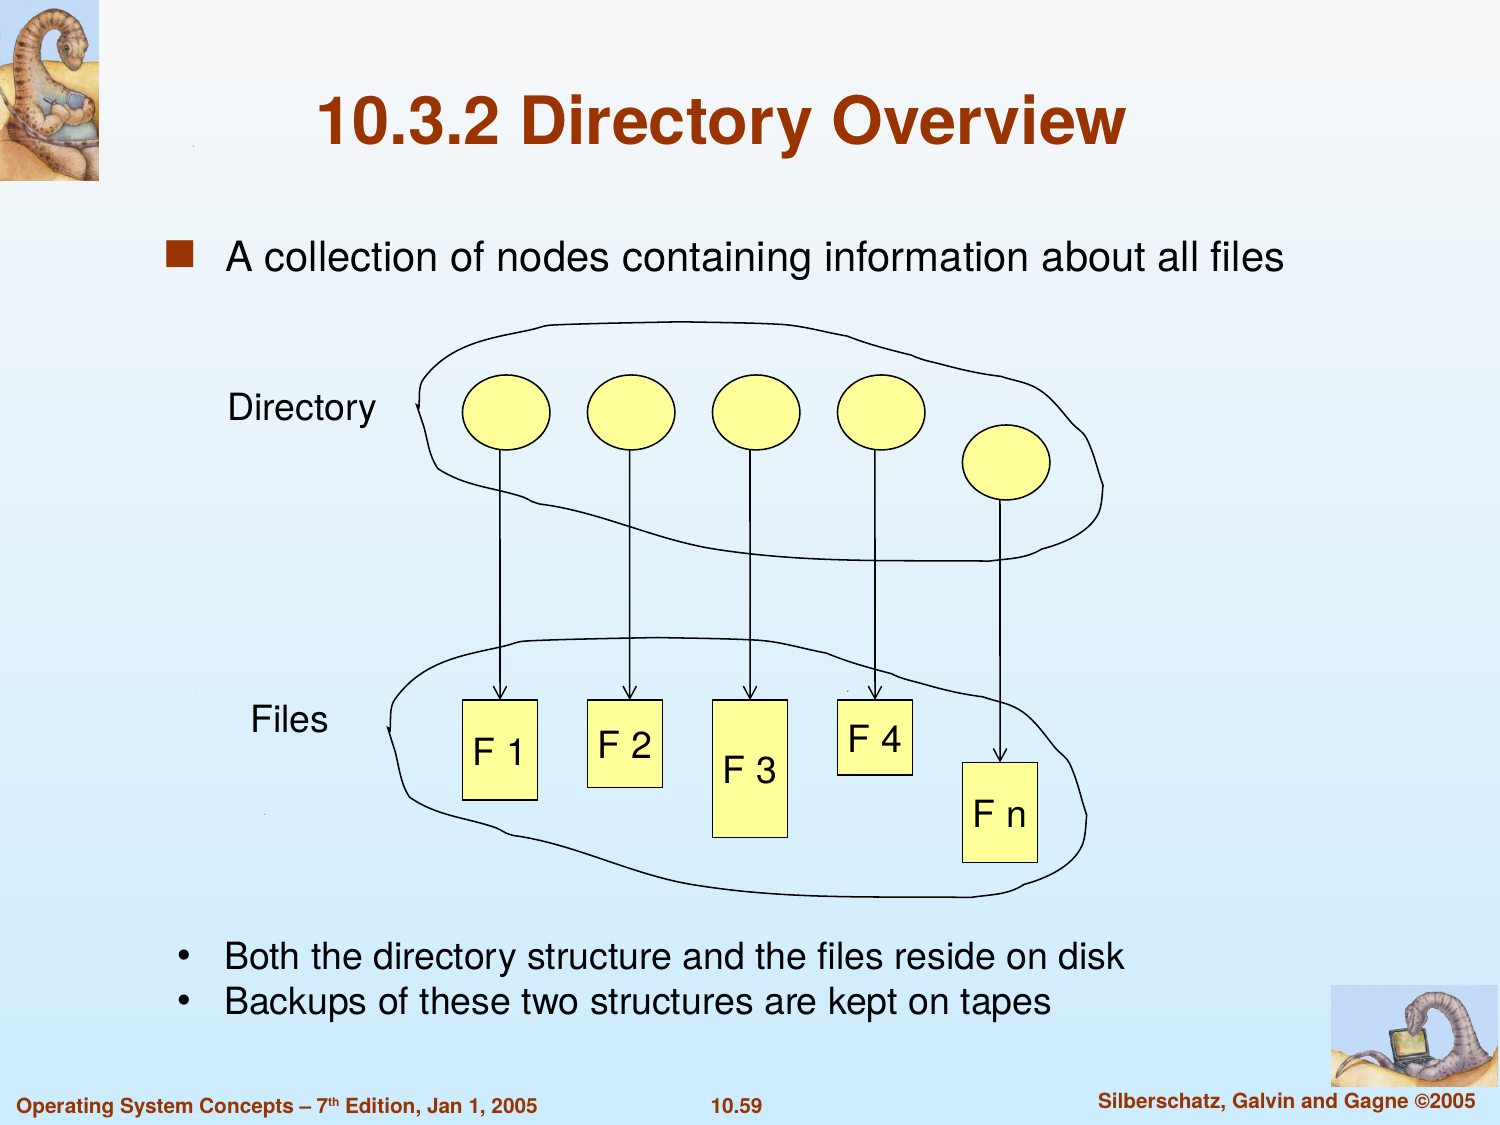

10.3.2 Directory Overview
A collection of nodes containing information about all files

Directory

Files
F 1
F 2
F 3
F 4
F n
Both the directory structure and the files reside on disk
Backups of these two structures are kept on tapes